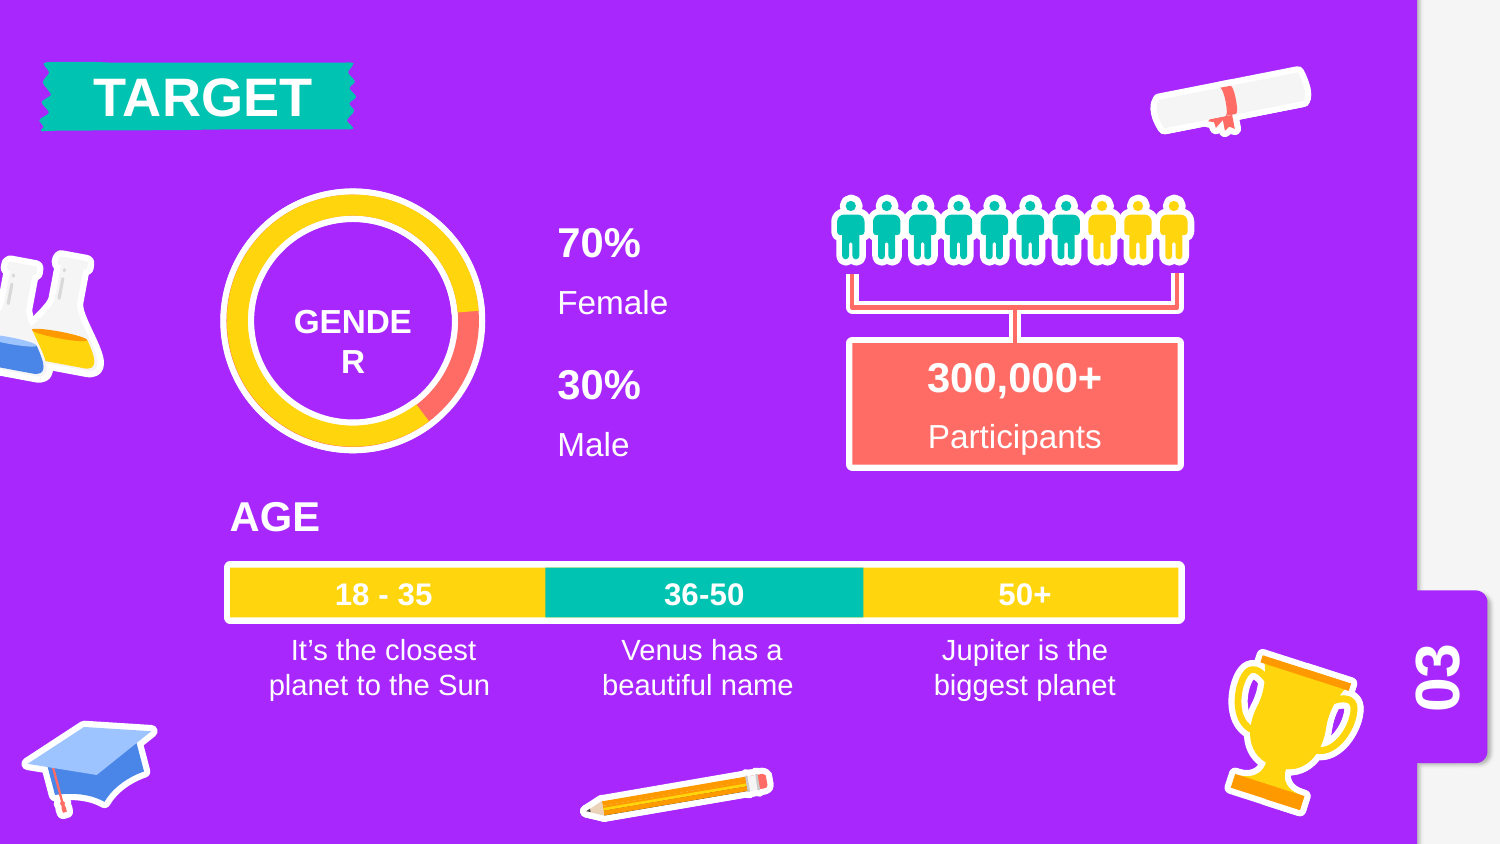

# TARGET

70%

Female

GENDER
300,000+
30%

Participants
Male
AGE
50+
18 - 35
36-50

It’s the closest planet to the Sun
Venus has a beautiful name
Jupiter is the biggest planet

03